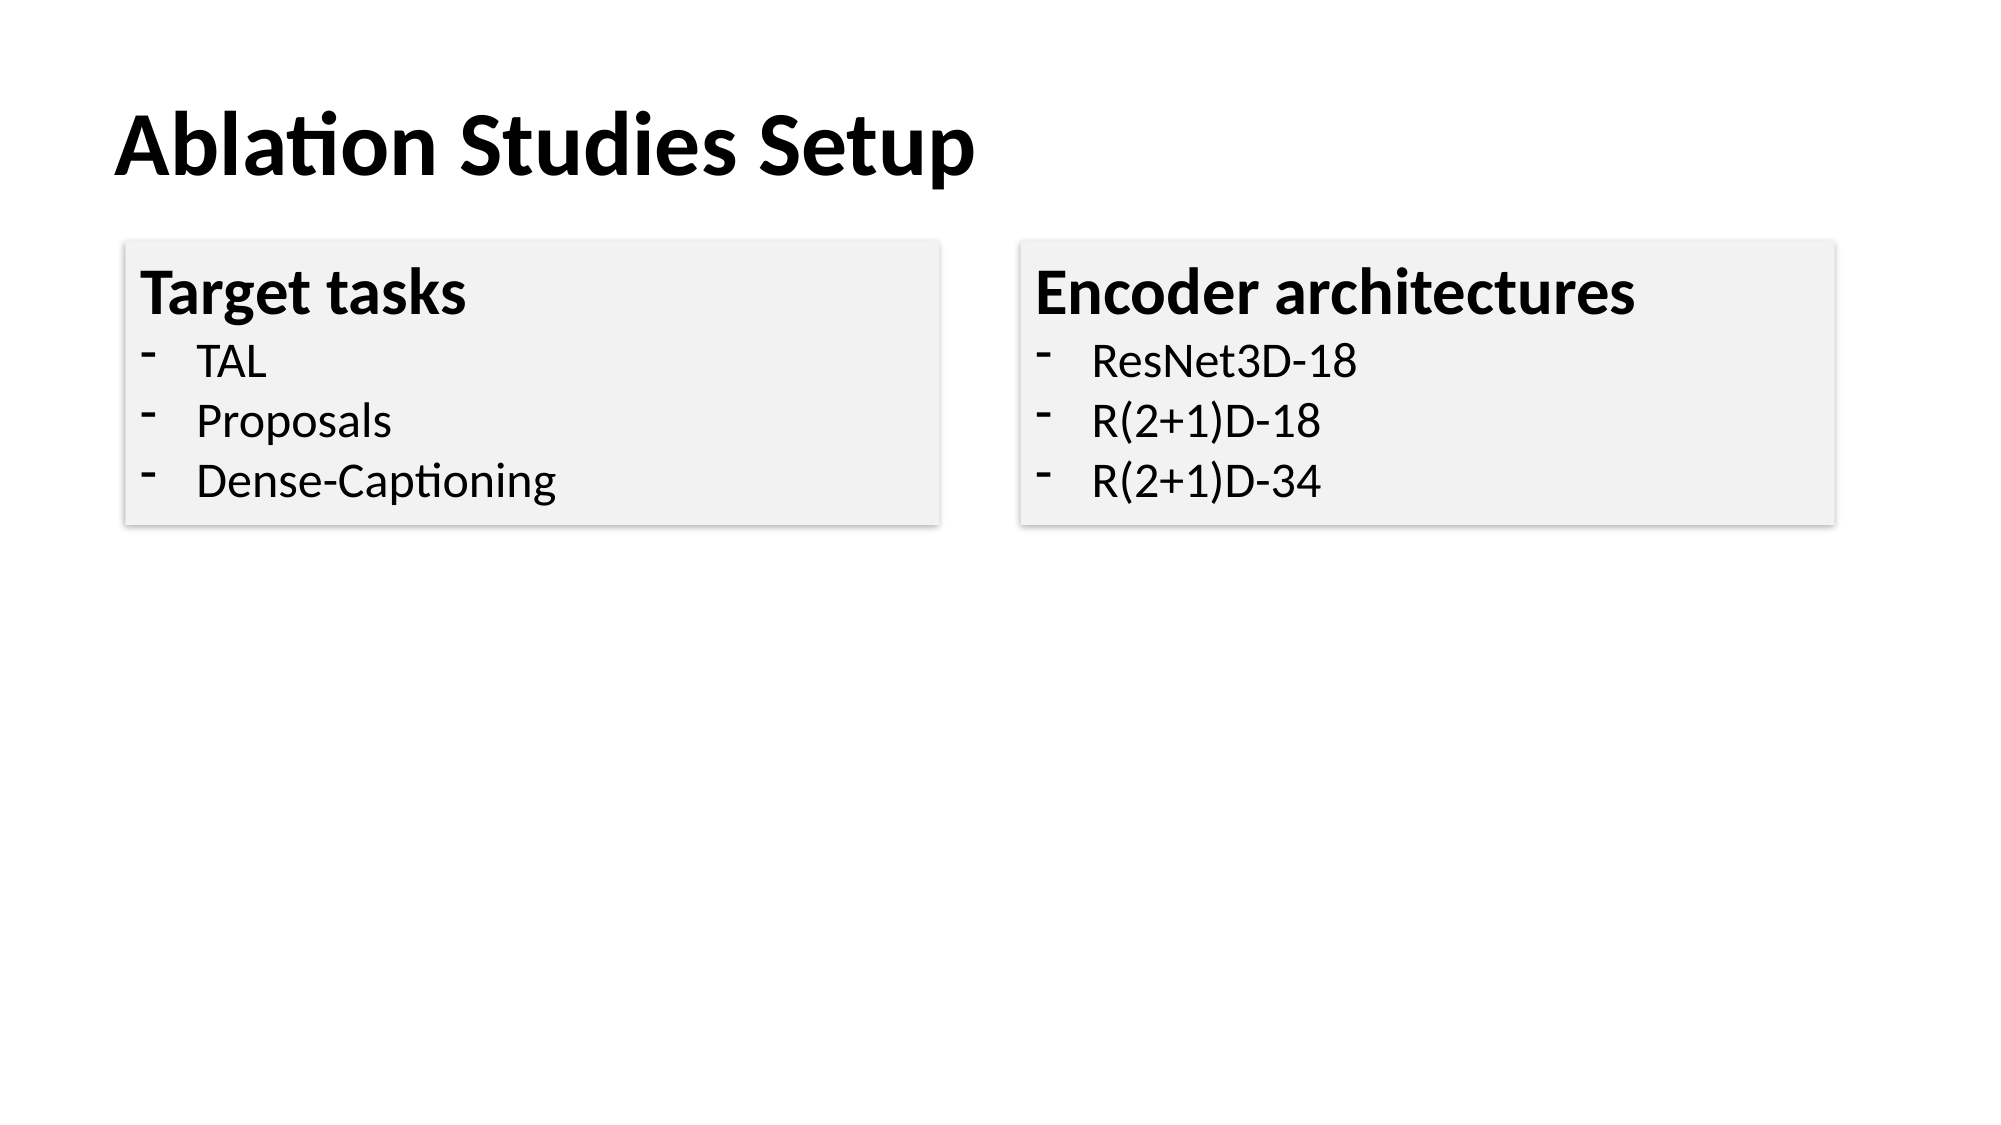

# Ablation Studies Setup
Target tasks
TAL
Proposals
Dense-Captioning

Encoder architectures
ResNet3D-18
R(2+1)D-18
R(2+1)D-34